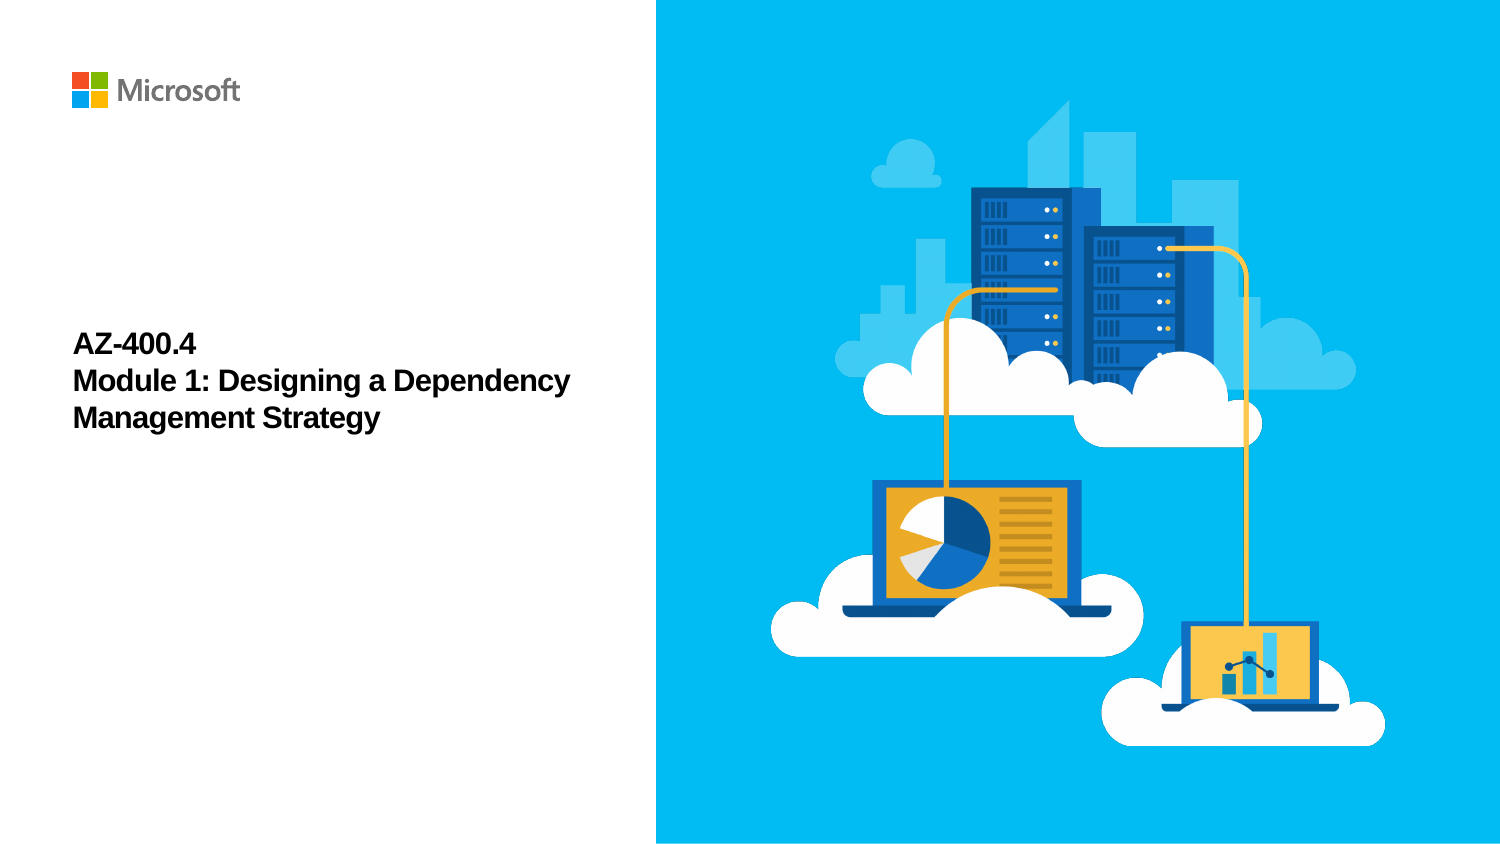

# AZ-400.4 Module 1: Designing a Dependency Management Strategy